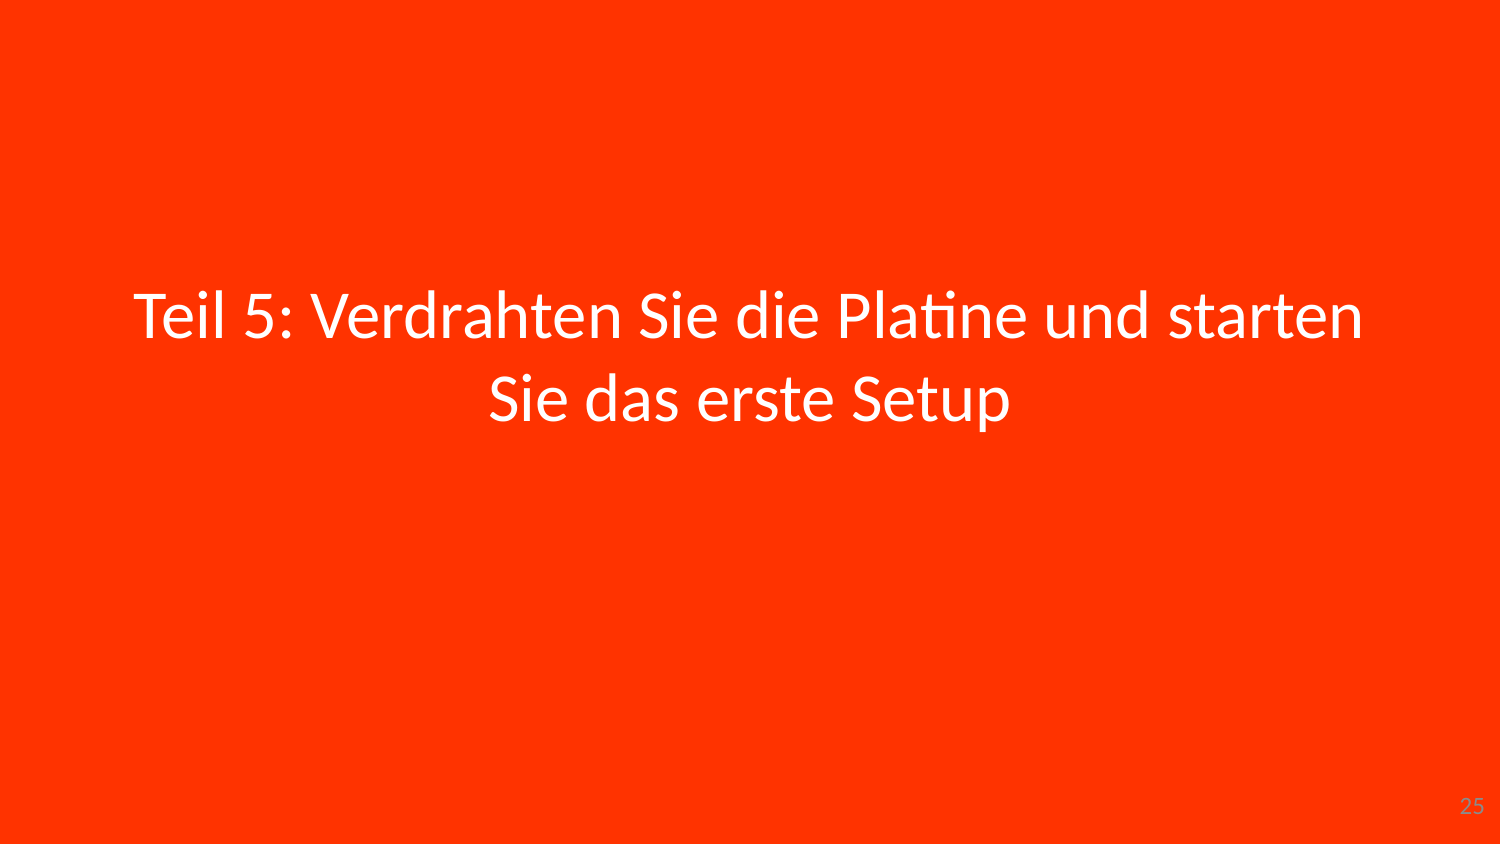

Teil 5: Verdrahten Sie die Platine und starten Sie das erste Setup
25